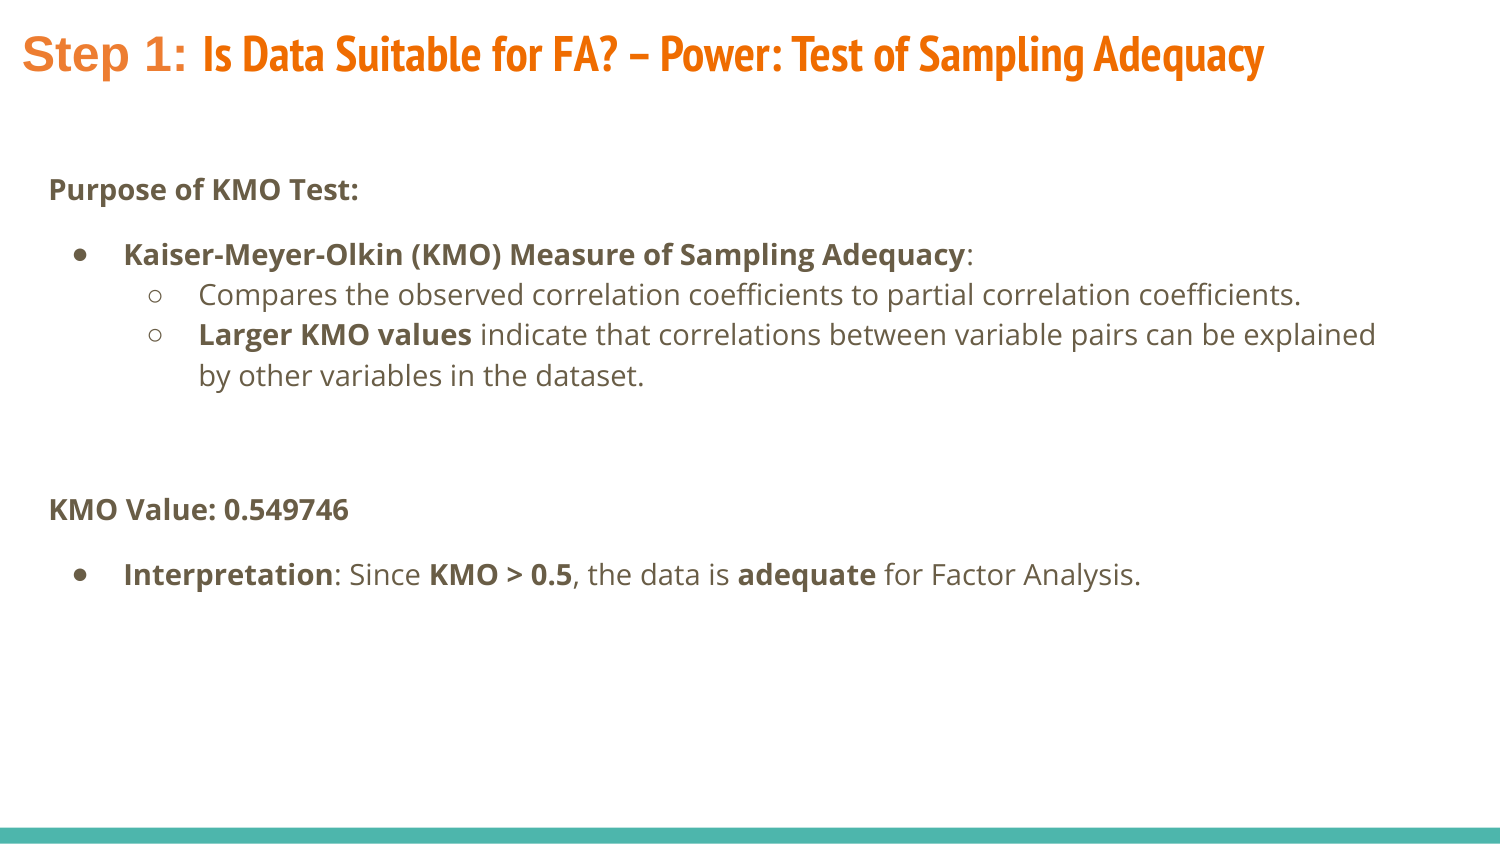

# Step 1: Is Data Suitable for FA? – Power: Test of Sampling Adequacy
Purpose of KMO Test:
Kaiser-Meyer-Olkin (KMO) Measure of Sampling Adequacy:
Compares the observed correlation coefficients to partial correlation coefficients.
Larger KMO values indicate that correlations between variable pairs can be explained by other variables in the dataset.

KMO Value: 0.549746
Interpretation: Since KMO > 0.5, the data is adequate for Factor Analysis.